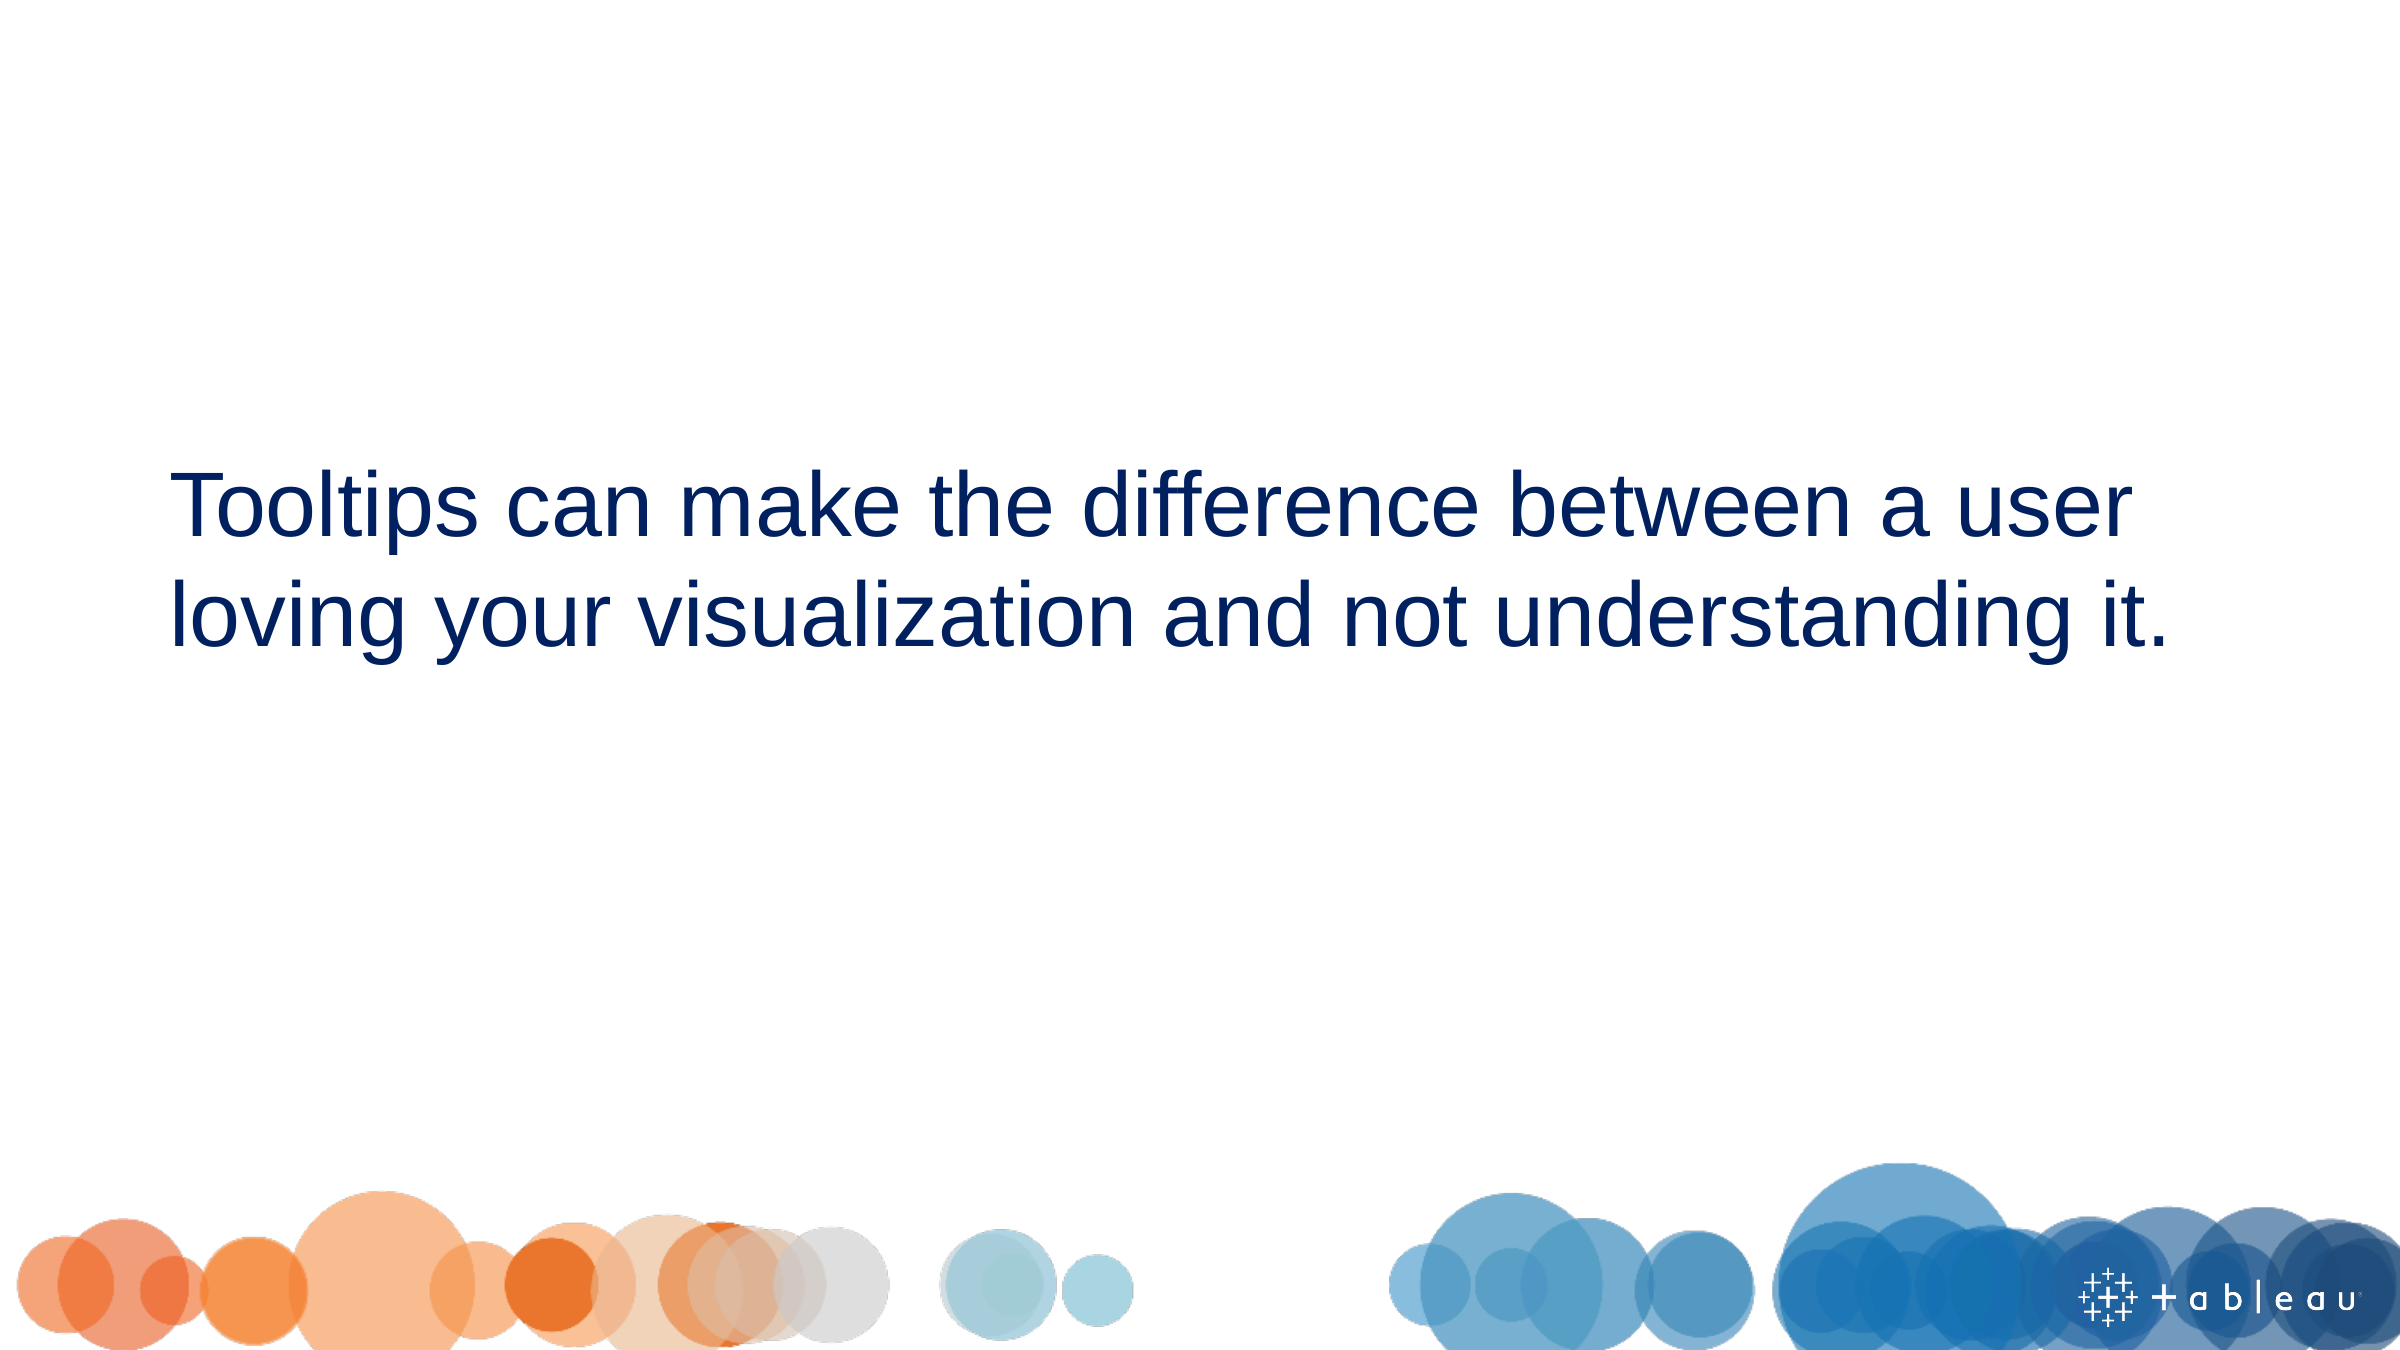

Tooltips can make the difference between a user loving your visualization and not understanding it.